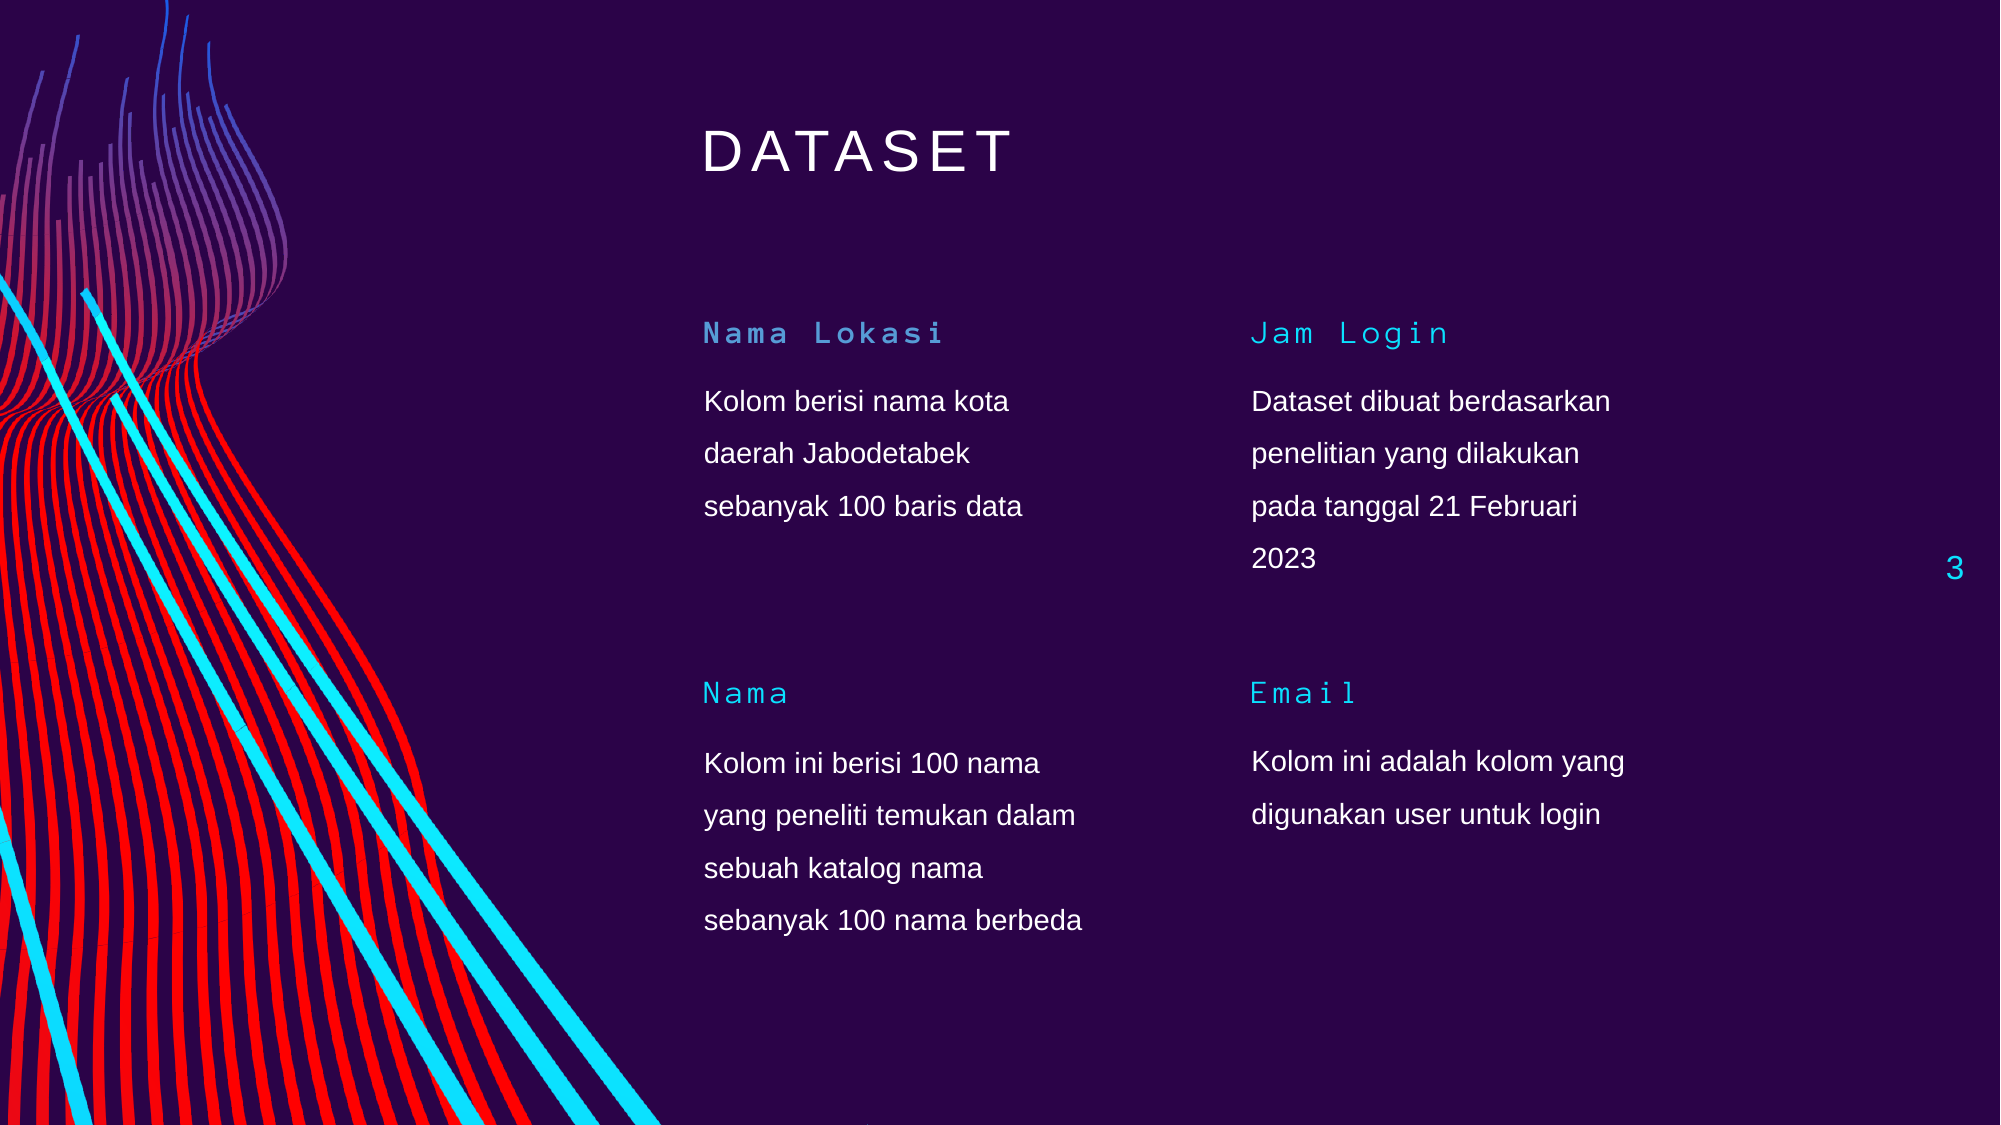

# dataset
Nama Lokasi
Jam Login
Kolom berisi nama kota daerah Jabodetabek sebanyak 100 baris data
Dataset dibuat berdasarkan penelitian yang dilakukan pada tanggal 21 Februari 2023
3
Nama
Email
Kolom ini adalah kolom yang digunakan user untuk login
Kolom ini berisi 100 nama yang peneliti temukan dalam sebuah katalog nama sebanyak 100 nama berbeda